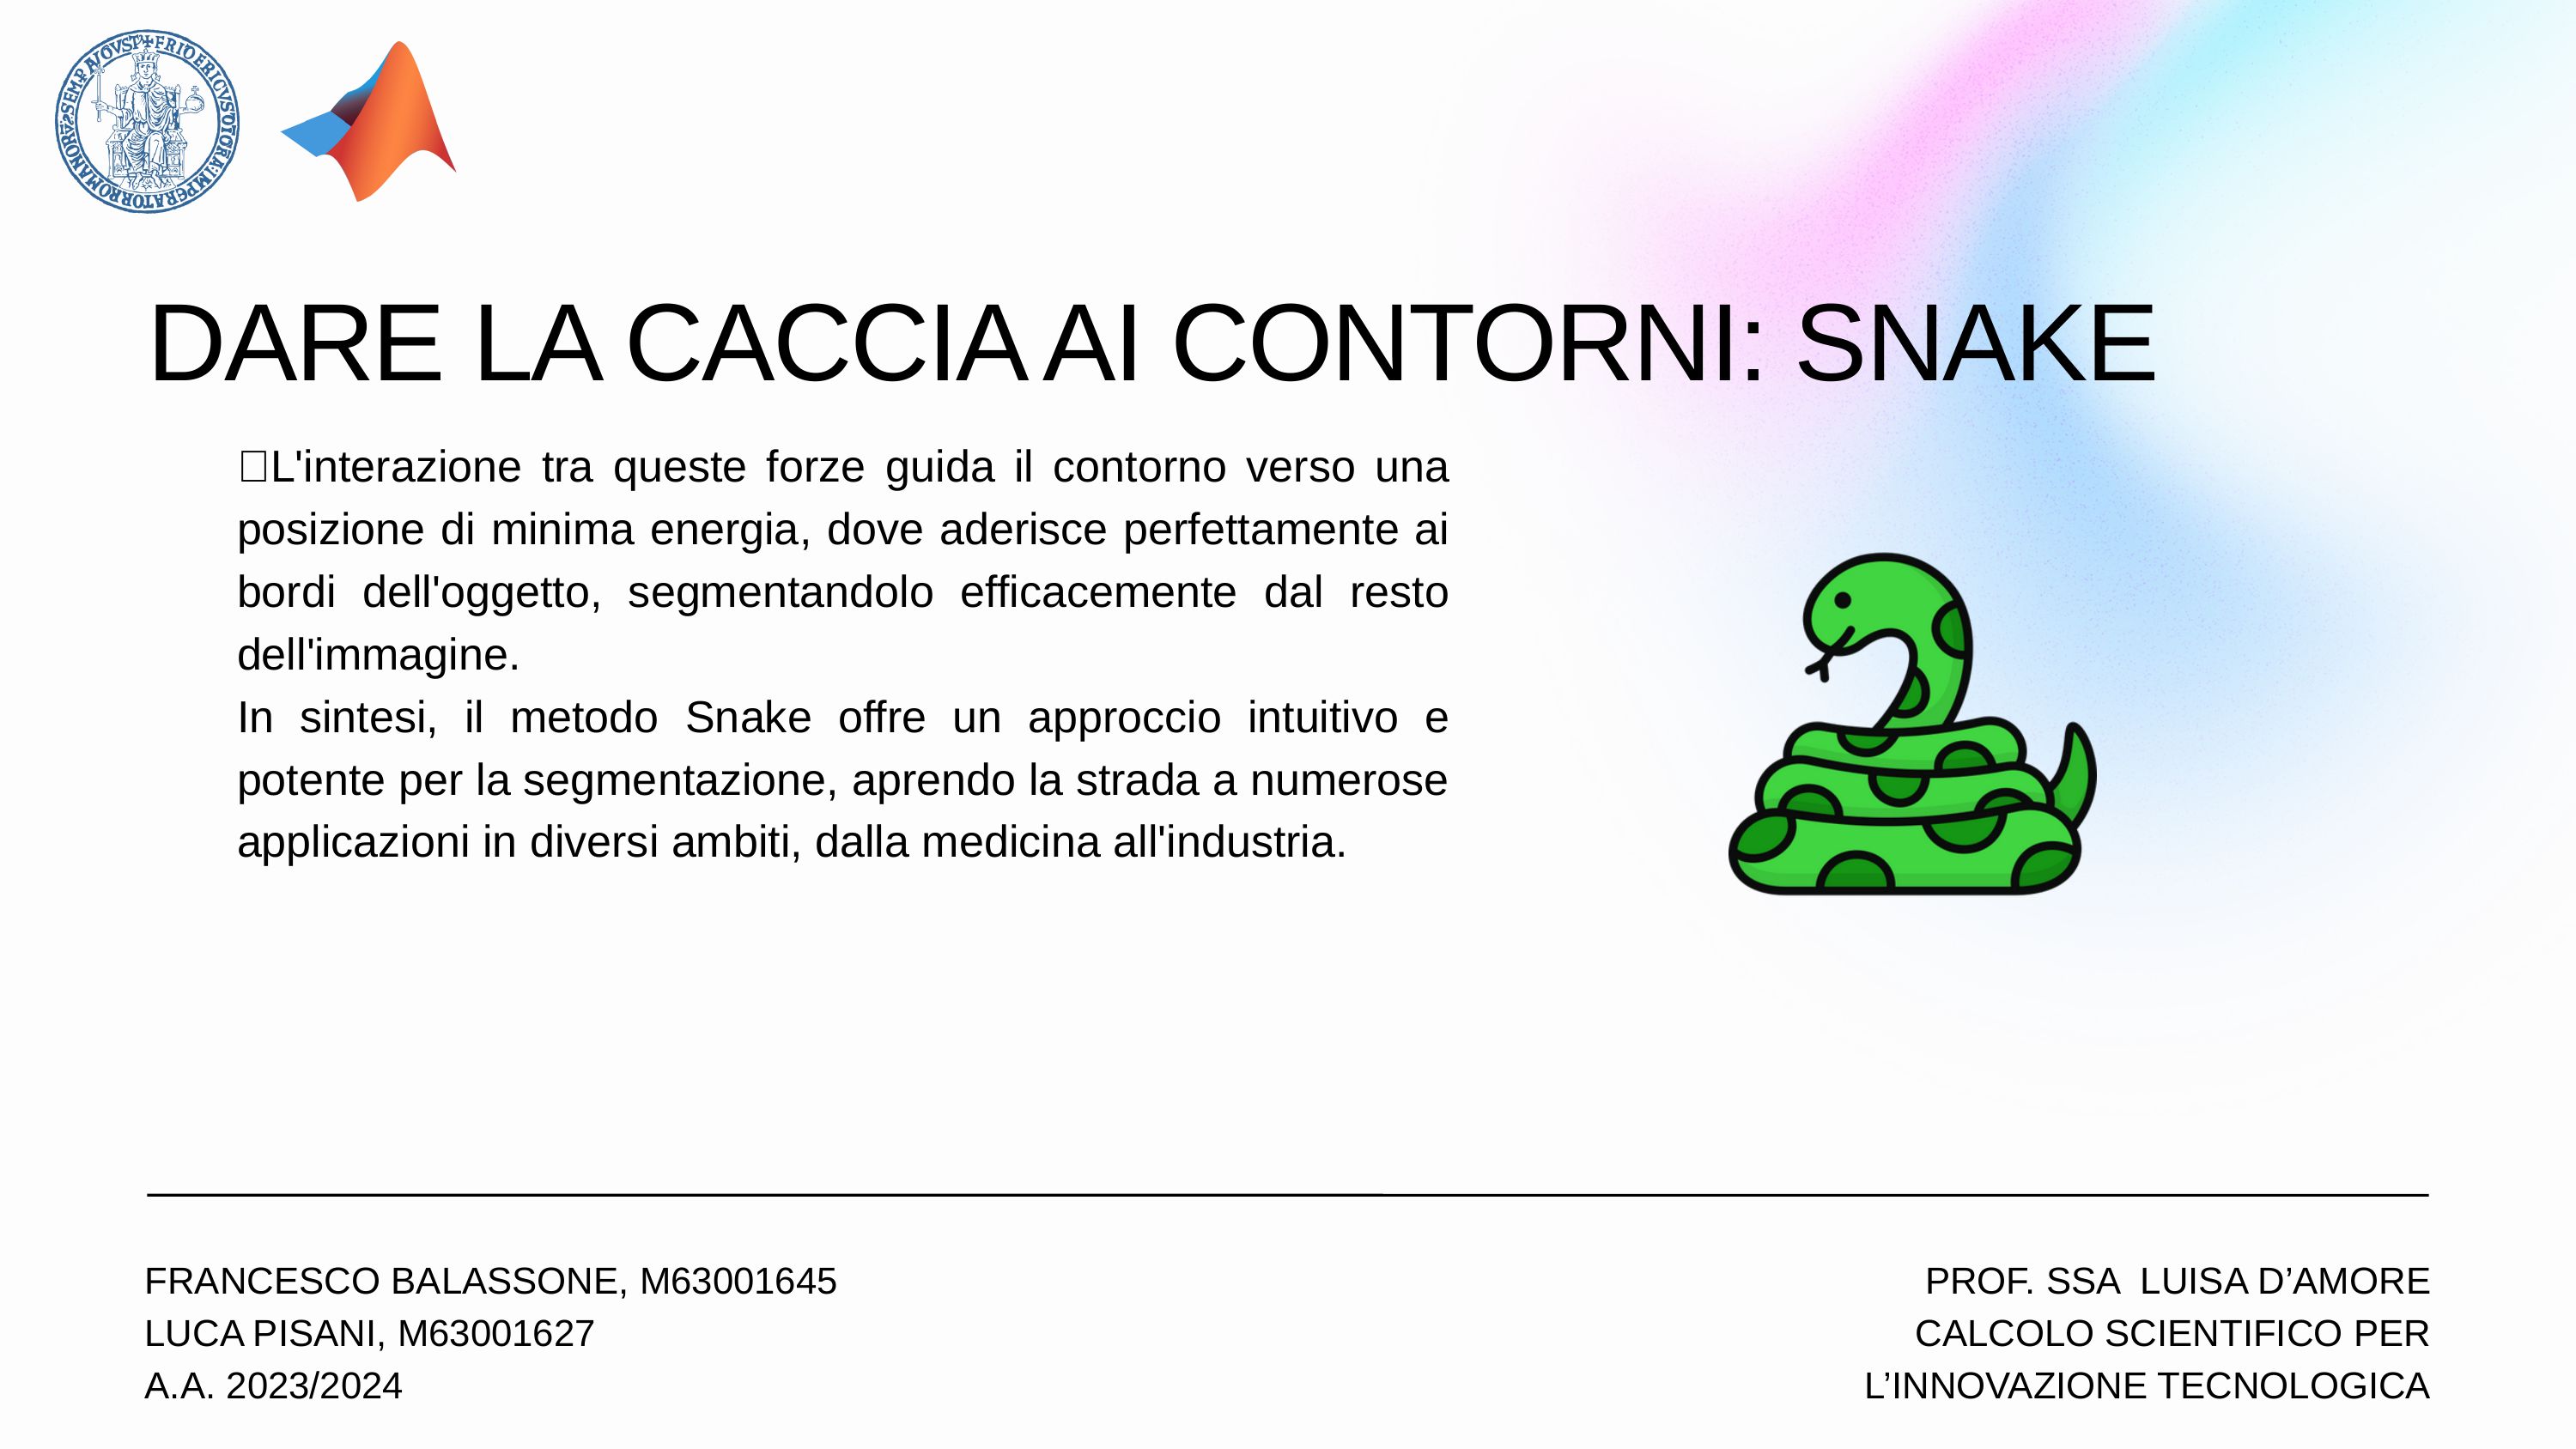

DARE LA CACCIA AI CONTORNI: SNAKE
🫥L'interazione tra queste forze guida il contorno verso una posizione di minima energia, dove aderisce perfettamente ai bordi dell'oggetto, segmentandolo efficacemente dal resto dell'immagine.
In sintesi, il metodo Snake offre un approccio intuitivo e potente per la segmentazione, aprendo la strada a numerose applicazioni in diversi ambiti, dalla medicina all'industria.

FRANCESCO BALASSONE, M63001645
LUCA PISANI, M63001627
A.A. 2023/2024
PROF. SSA  LUISA D’AMORE
CALCOLO SCIENTIFICO PER L’INNOVAZIONE TECNOLOGICA